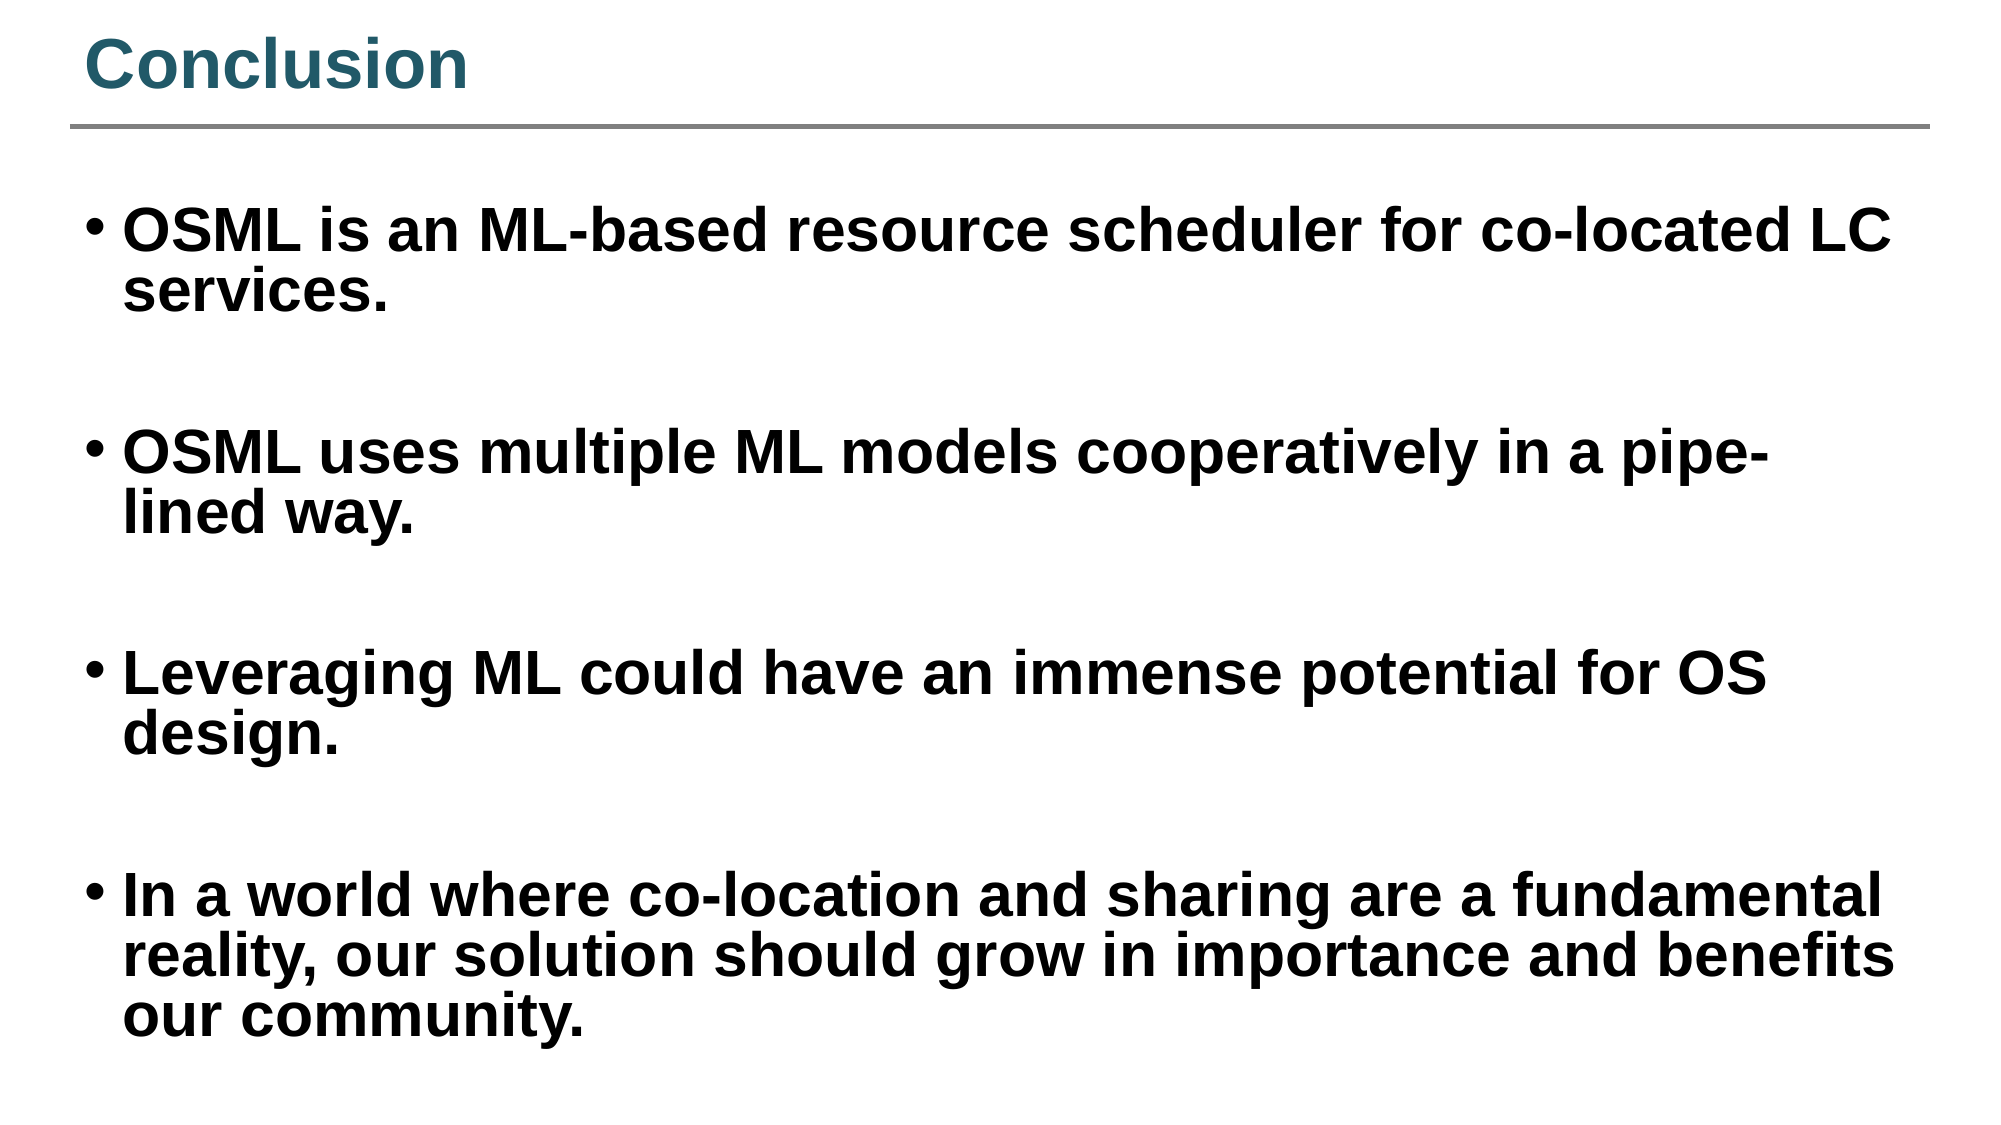

# Conclusion
OSML is an ML-based resource scheduler for co-located LC services.

OSML uses multiple ML models cooperatively in a pipe-lined way.

Leveraging ML could have an immense potential for OS design.

In a world where co-location and sharing are a fundamental reality, our solution should grow in importance and benefits our community.